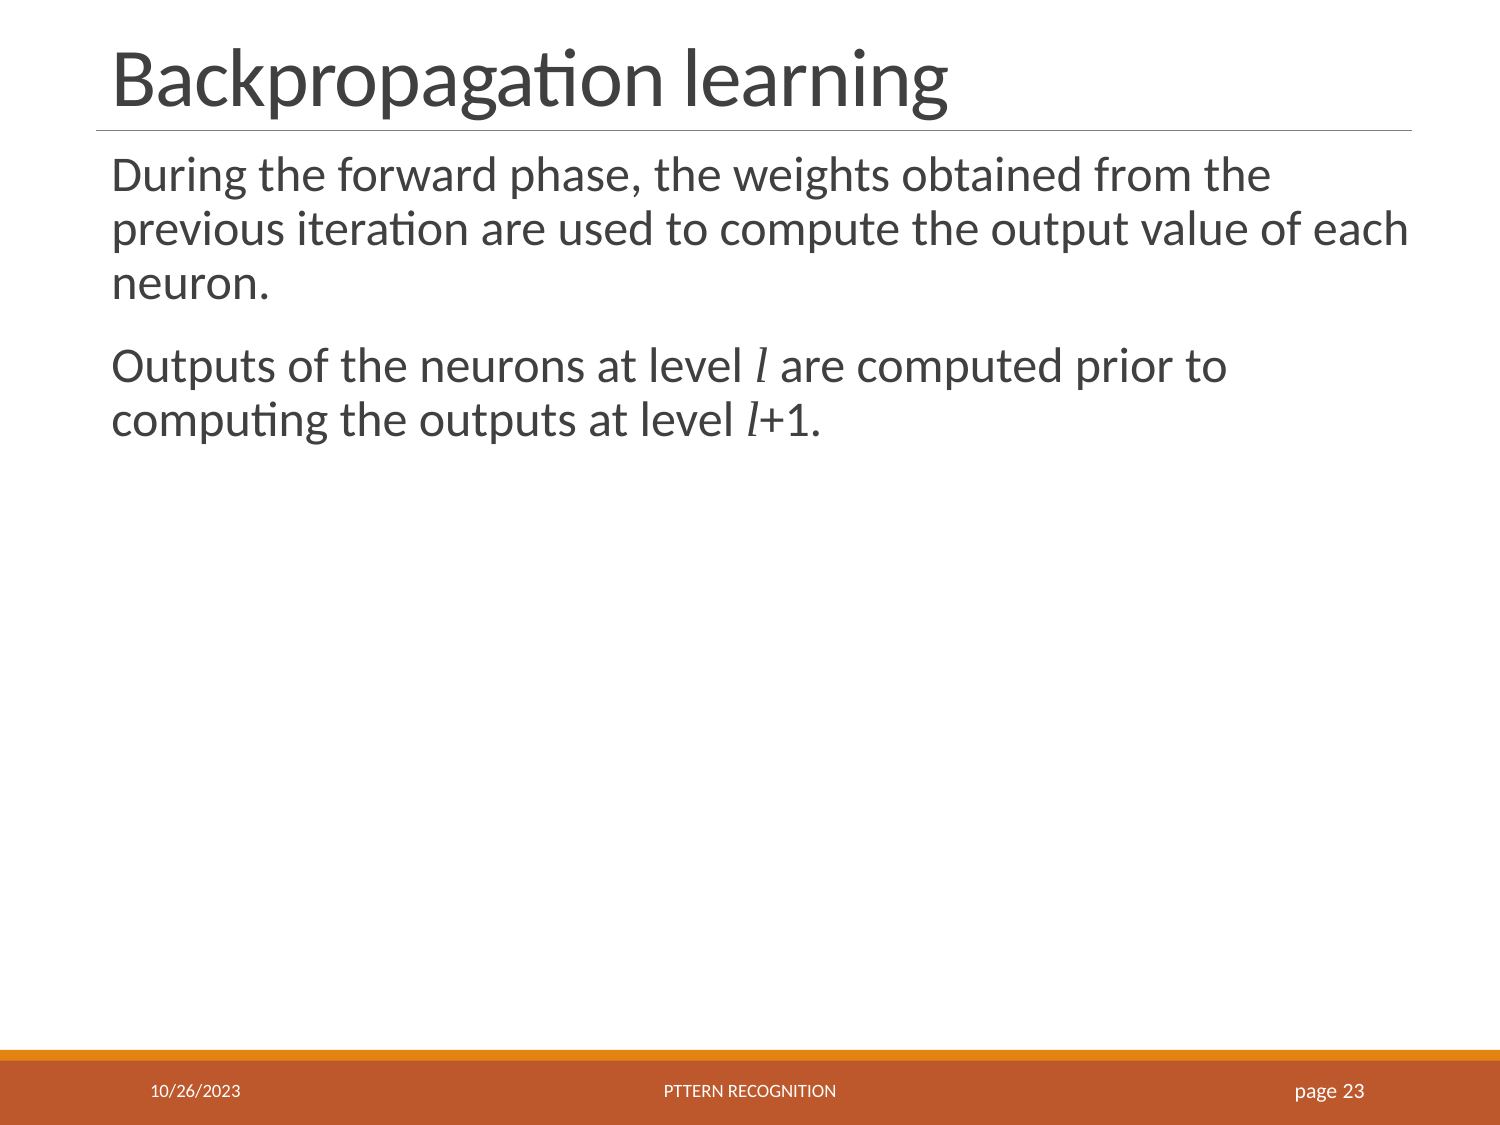

# Backpropagation learning
During the forward phase, the weights obtained from the previous iteration are used to compute the output value of each neuron.
Outputs of the neurons at level l are computed prior to computing the outputs at level l+1.

10/26/2023
Pttern recognition
 page 23